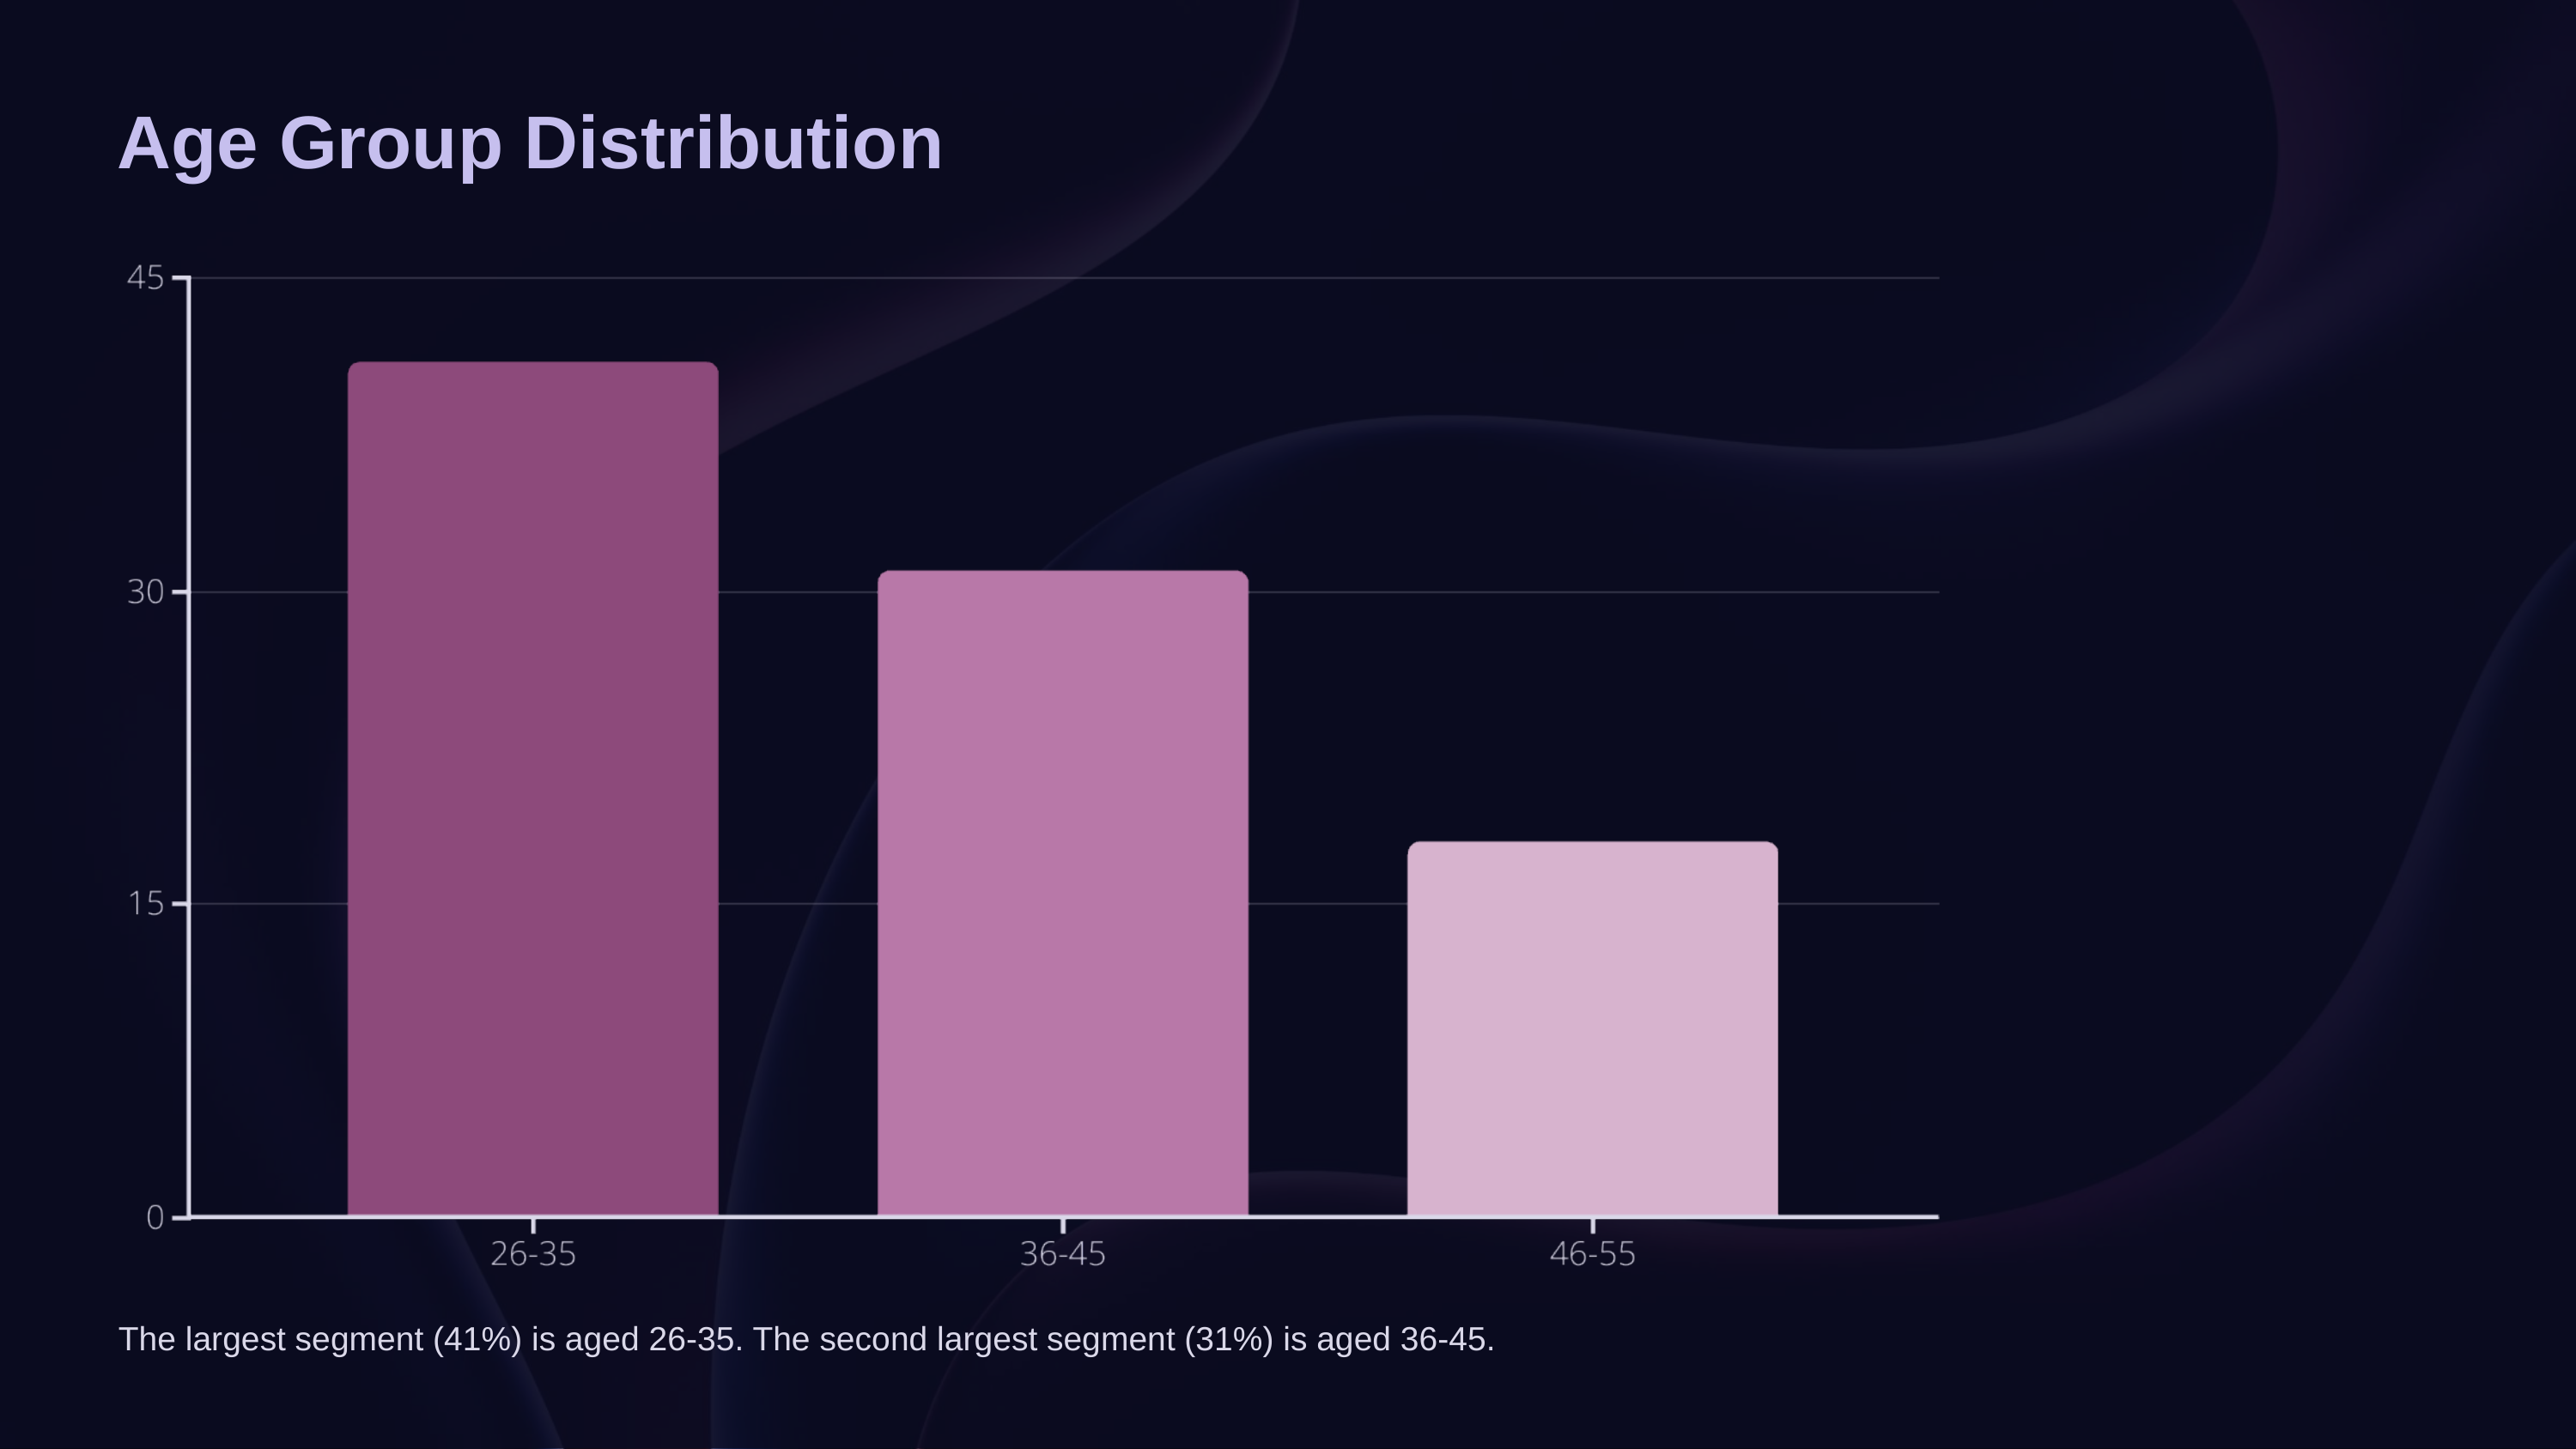

Age Group Distribution

The largest segment (41%) is aged 26-35. The second largest segment (31%) is aged 36-45.